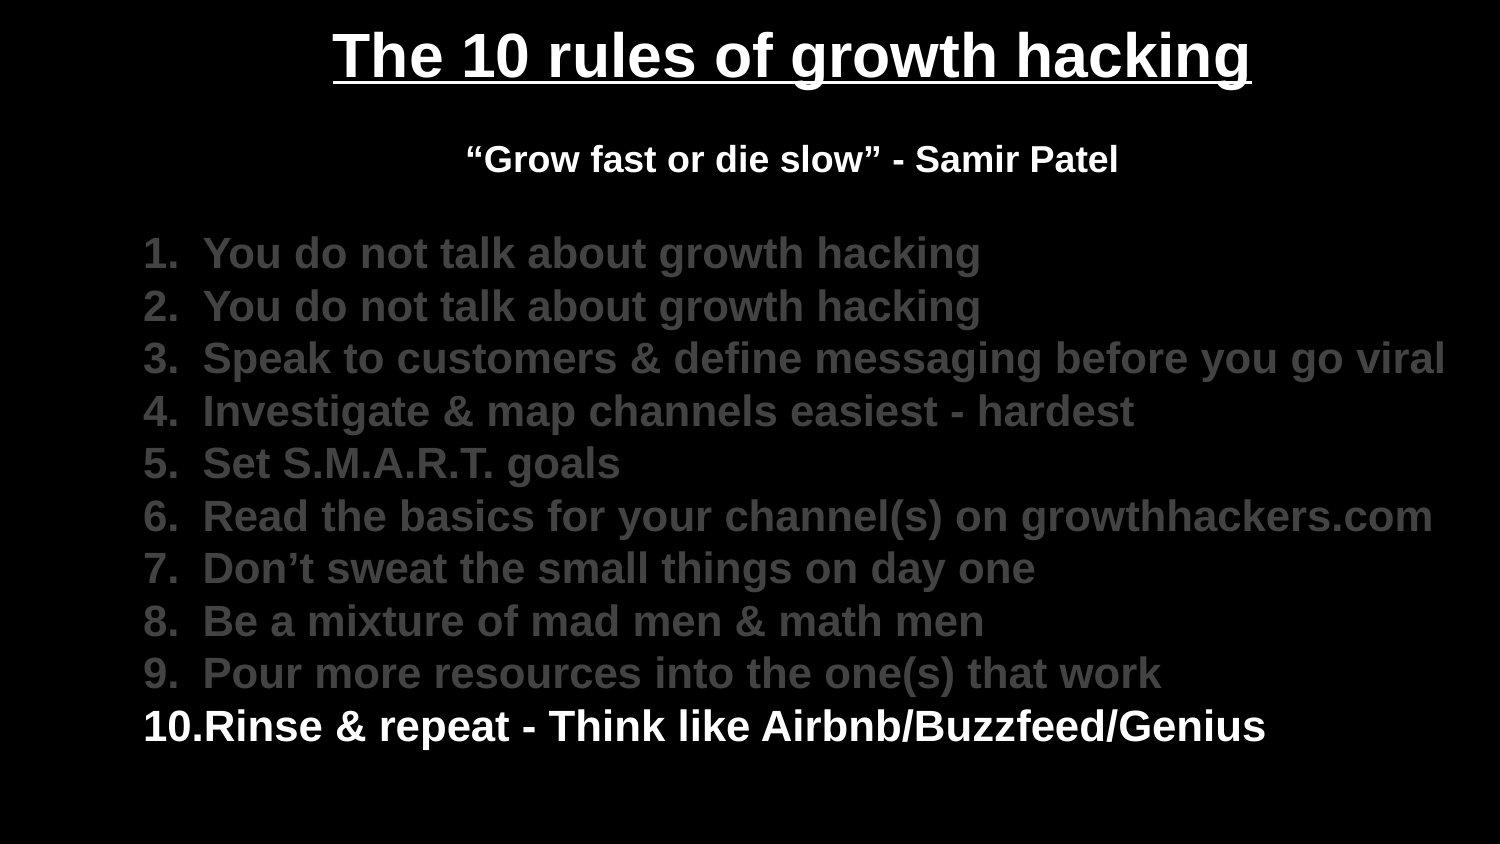

The 10 rules of growth hacking

“Grow fast or die slow” - Samir Patel

You do not talk about growth hacking
You do not talk about growth hacking
Speak to customers & define messaging before you go viral
Investigate & map channels easiest - hardest
Set S.M.A.R.T. goals
Read the basics for your channel(s) on growthhackers.com
Don’t sweat the small things on day one
Be a mixture of mad men & math men
Pour more resources into the one(s) that work
Rinse & repeat - Think like Airbnb/Buzzfeed/Genius

#